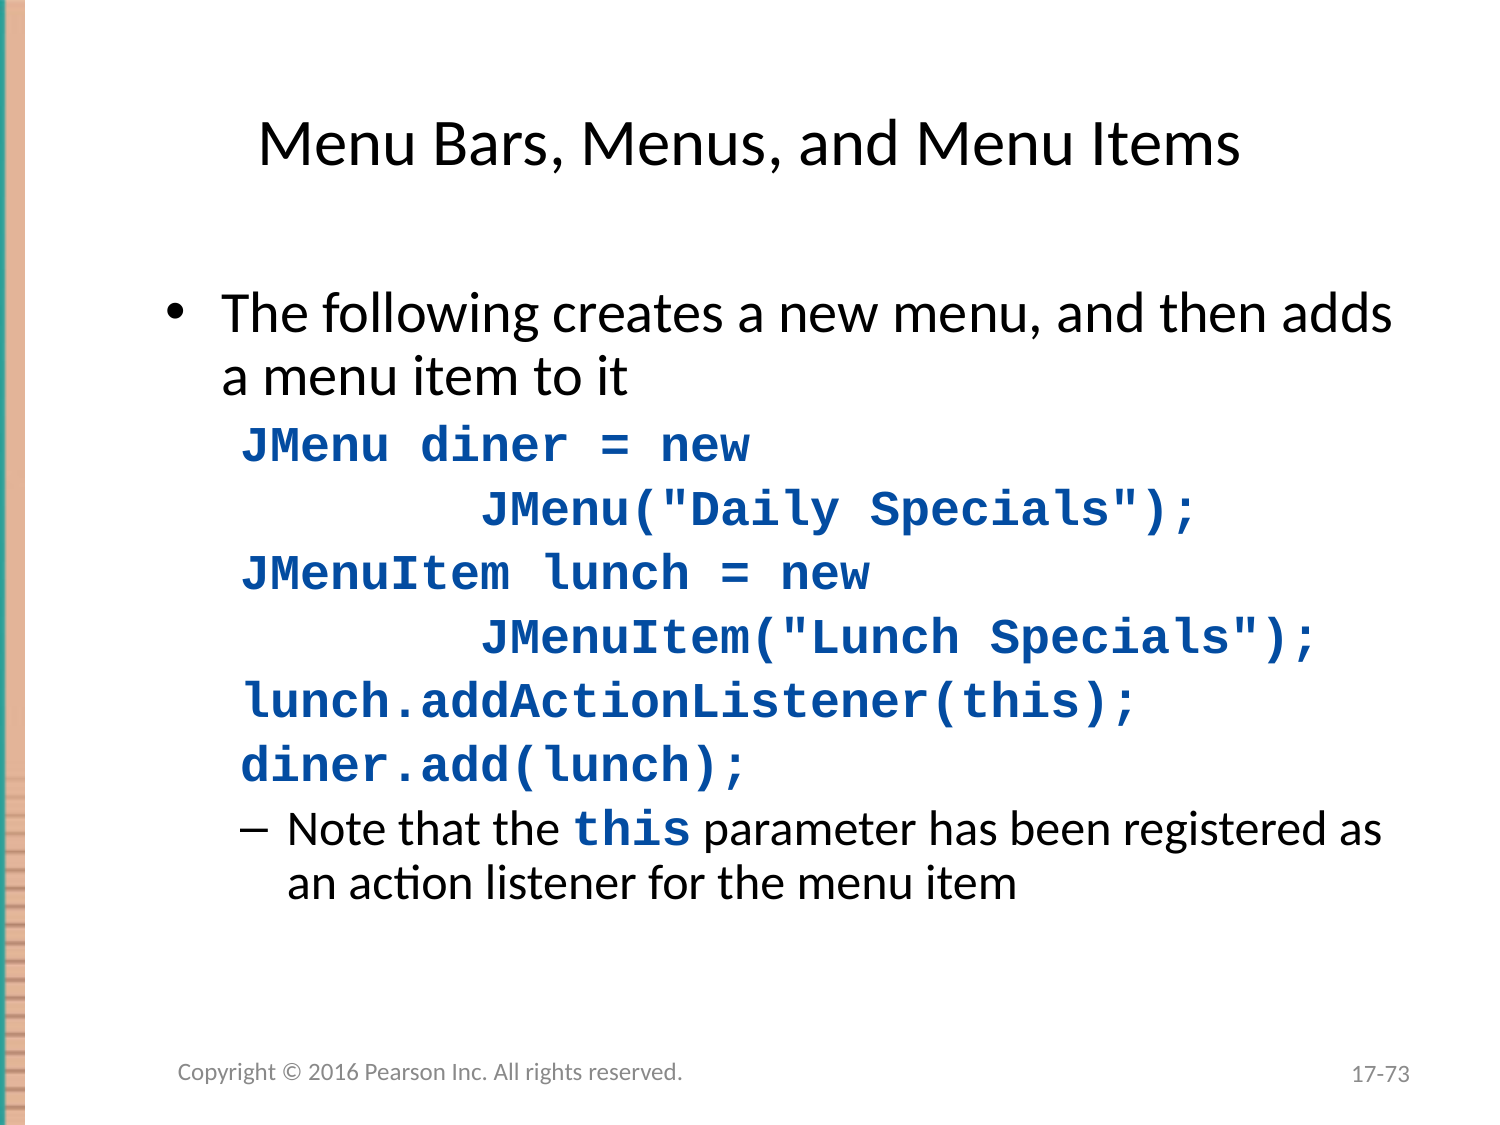

# Menu Bars, Menus, and Menu Items
The following creates a new menu, and then adds a menu item to it
JMenu diner = new
        JMenu("Daily Specials");
JMenuItem lunch = new
        JMenuItem("Lunch Specials");
lunch.addActionListener(this);
diner.add(lunch);
Note that the this parameter has been registered as an action listener for the menu item
Copyright © 2016 Pearson Inc. All rights reserved.
17-73